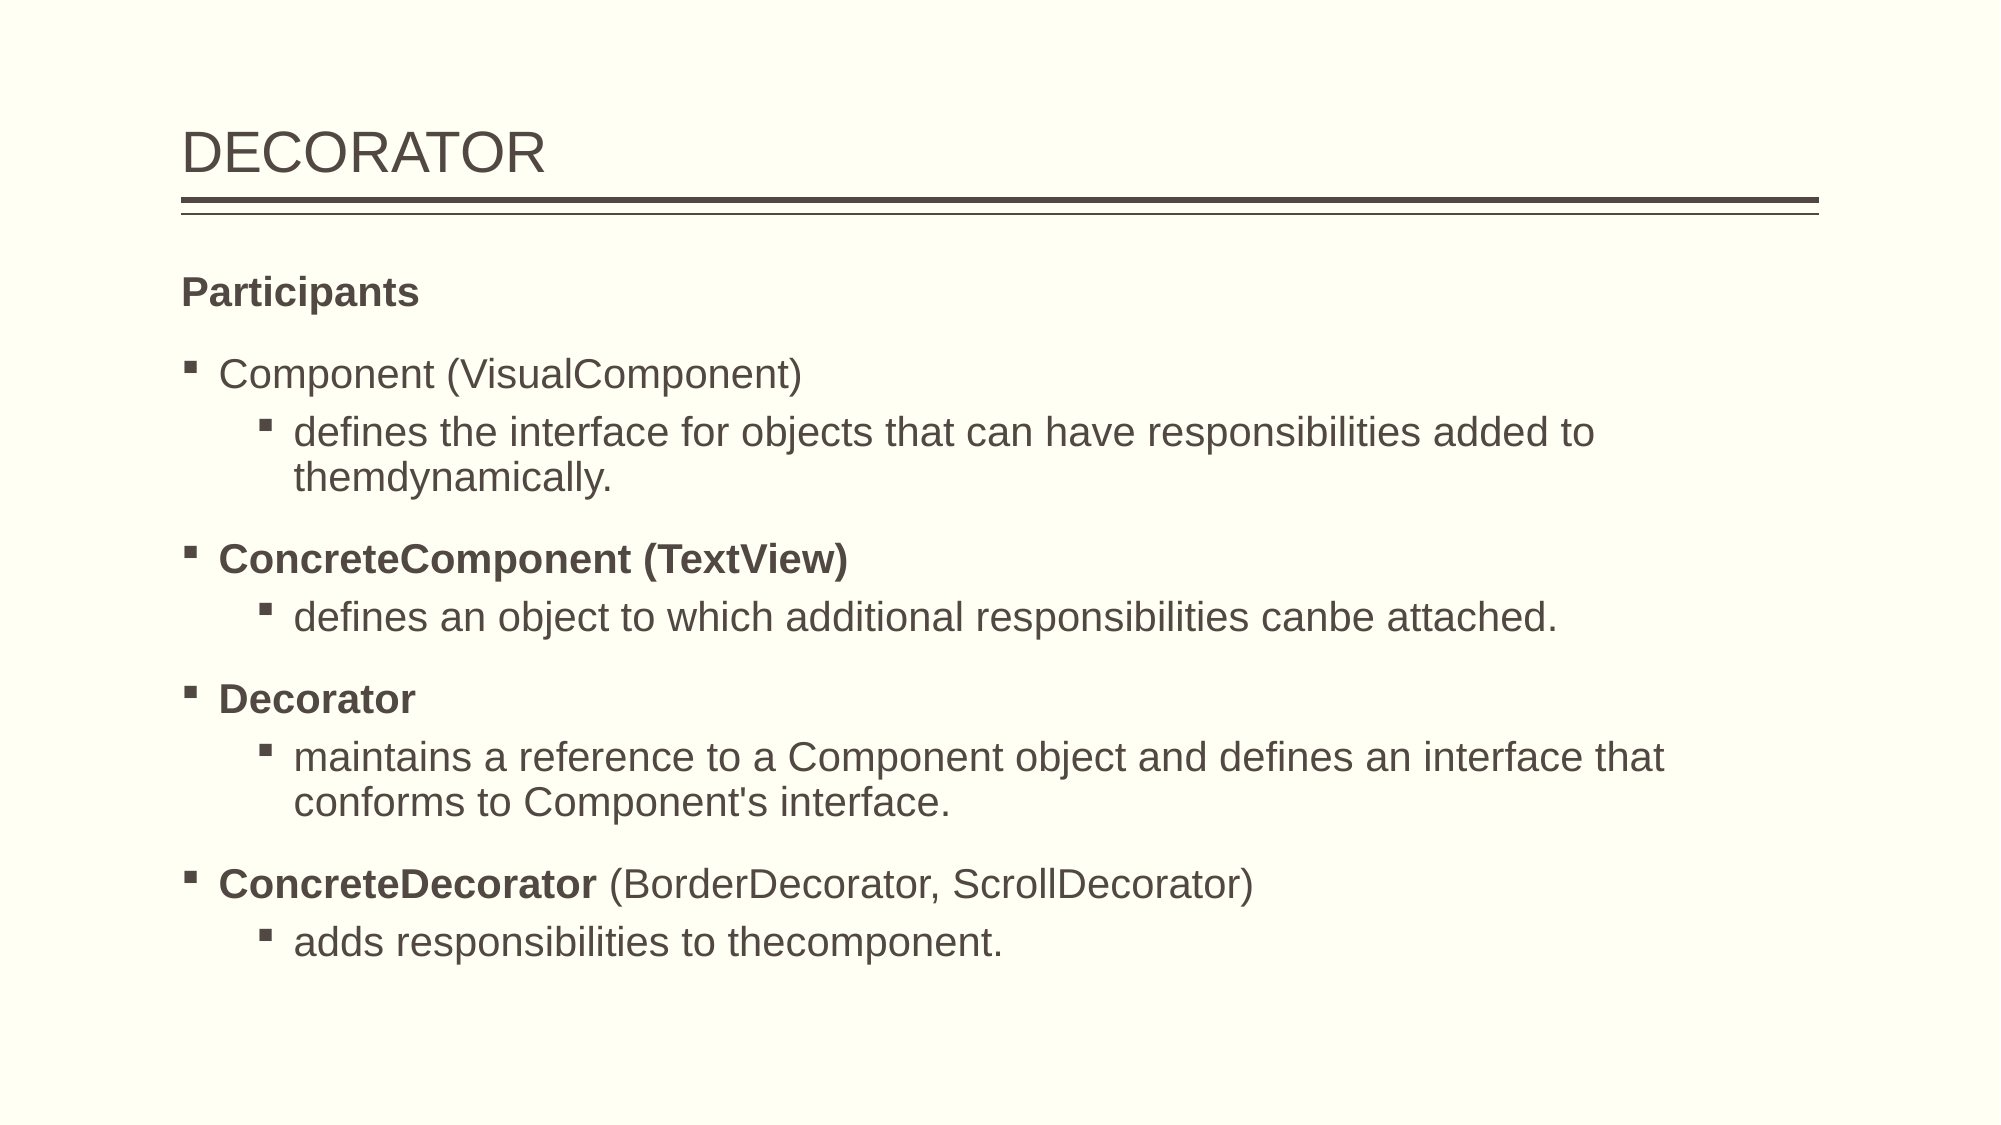

# DECORATOR
Participants
Component (VisualComponent)
defines the interface for objects that can have responsibilities added to themdynamically.
ConcreteComponent (TextView)
defines an object to which additional responsibilities canbe attached.
Decorator
maintains a reference to a Component object and defines an interface that conforms to Component's interface.
ConcreteDecorator (BorderDecorator, ScrollDecorator)
adds responsibilities to thecomponent.